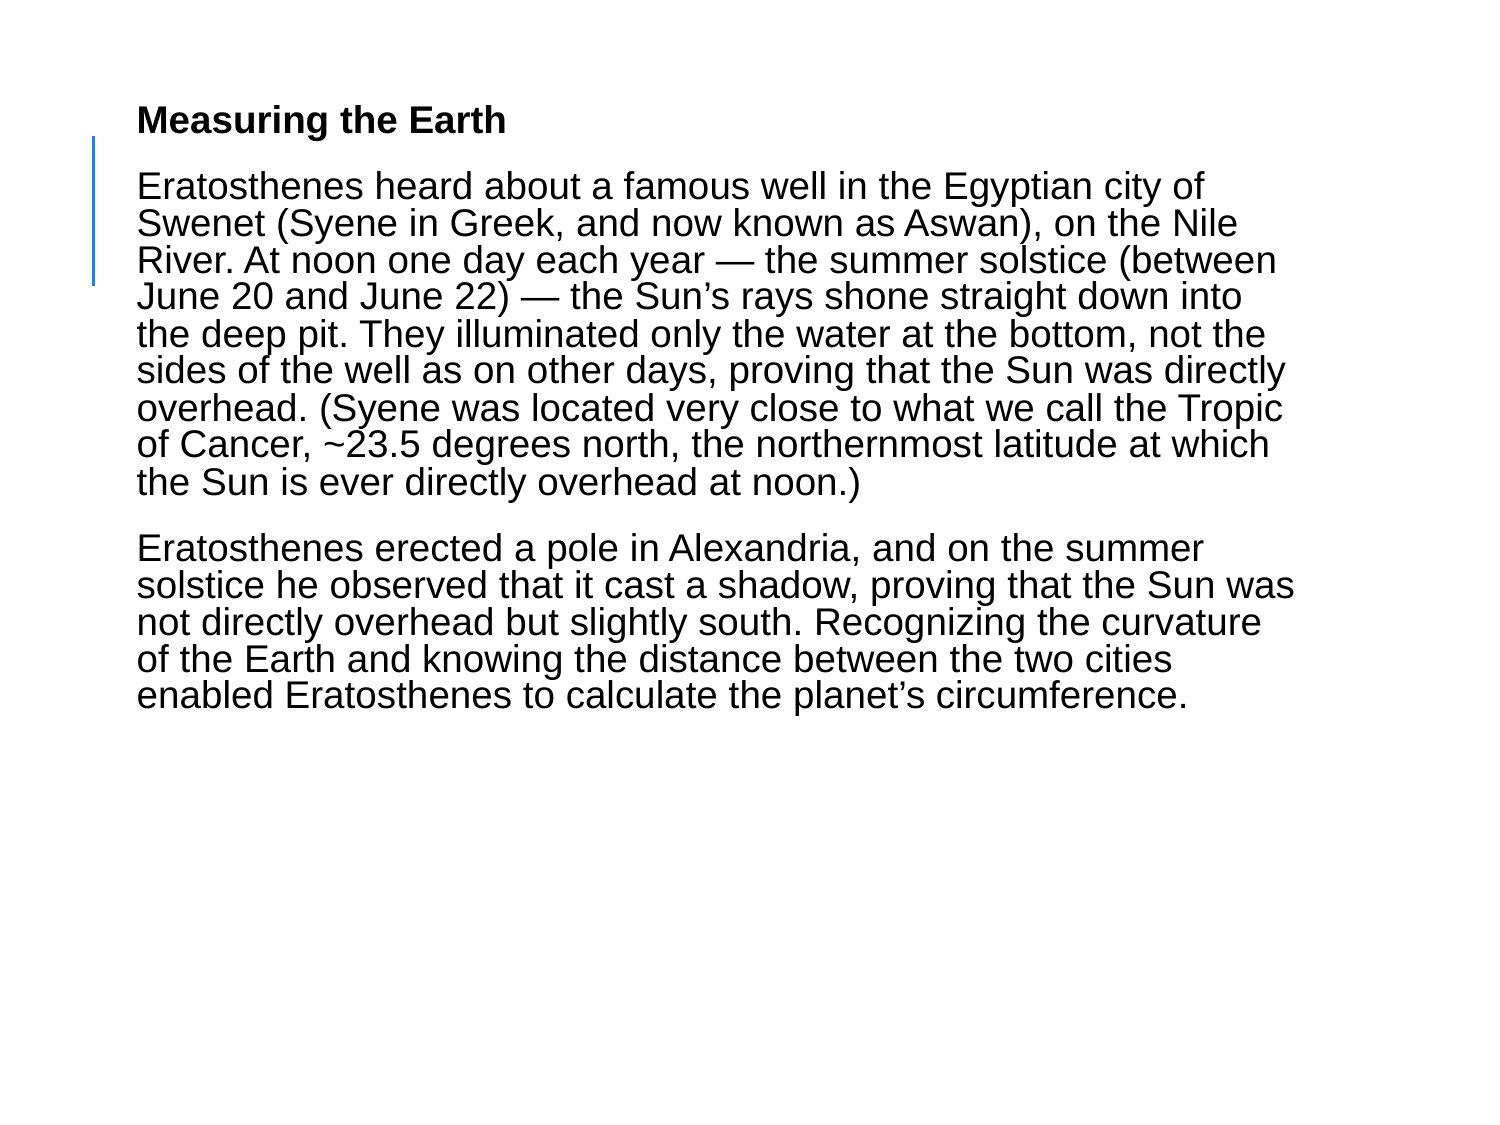

Measuring the Earth
Eratosthenes heard about a famous well in the Egyptian city of Swenet (Syene in Greek, and now known as Aswan), on the Nile River. At noon one day each year — the summer solstice (between June 20 and June 22) — the Sun’s rays shone straight down into the deep pit. They illuminated only the water at the bottom, not the sides of the well as on other days, proving that the Sun was directly overhead. (Syene was located very close to what we call the Tropic of Cancer, ~23.5 degrees north, the northernmost latitude at which the Sun is ever directly overhead at noon.)
Eratosthenes erected a pole in Alexandria, and on the summer solstice he observed that it cast a shadow, proving that the Sun was not directly overhead but slightly south. Recognizing the curvature of the Earth and knowing the distance between the two cities enabled Eratosthenes to calculate the planet’s circumference.